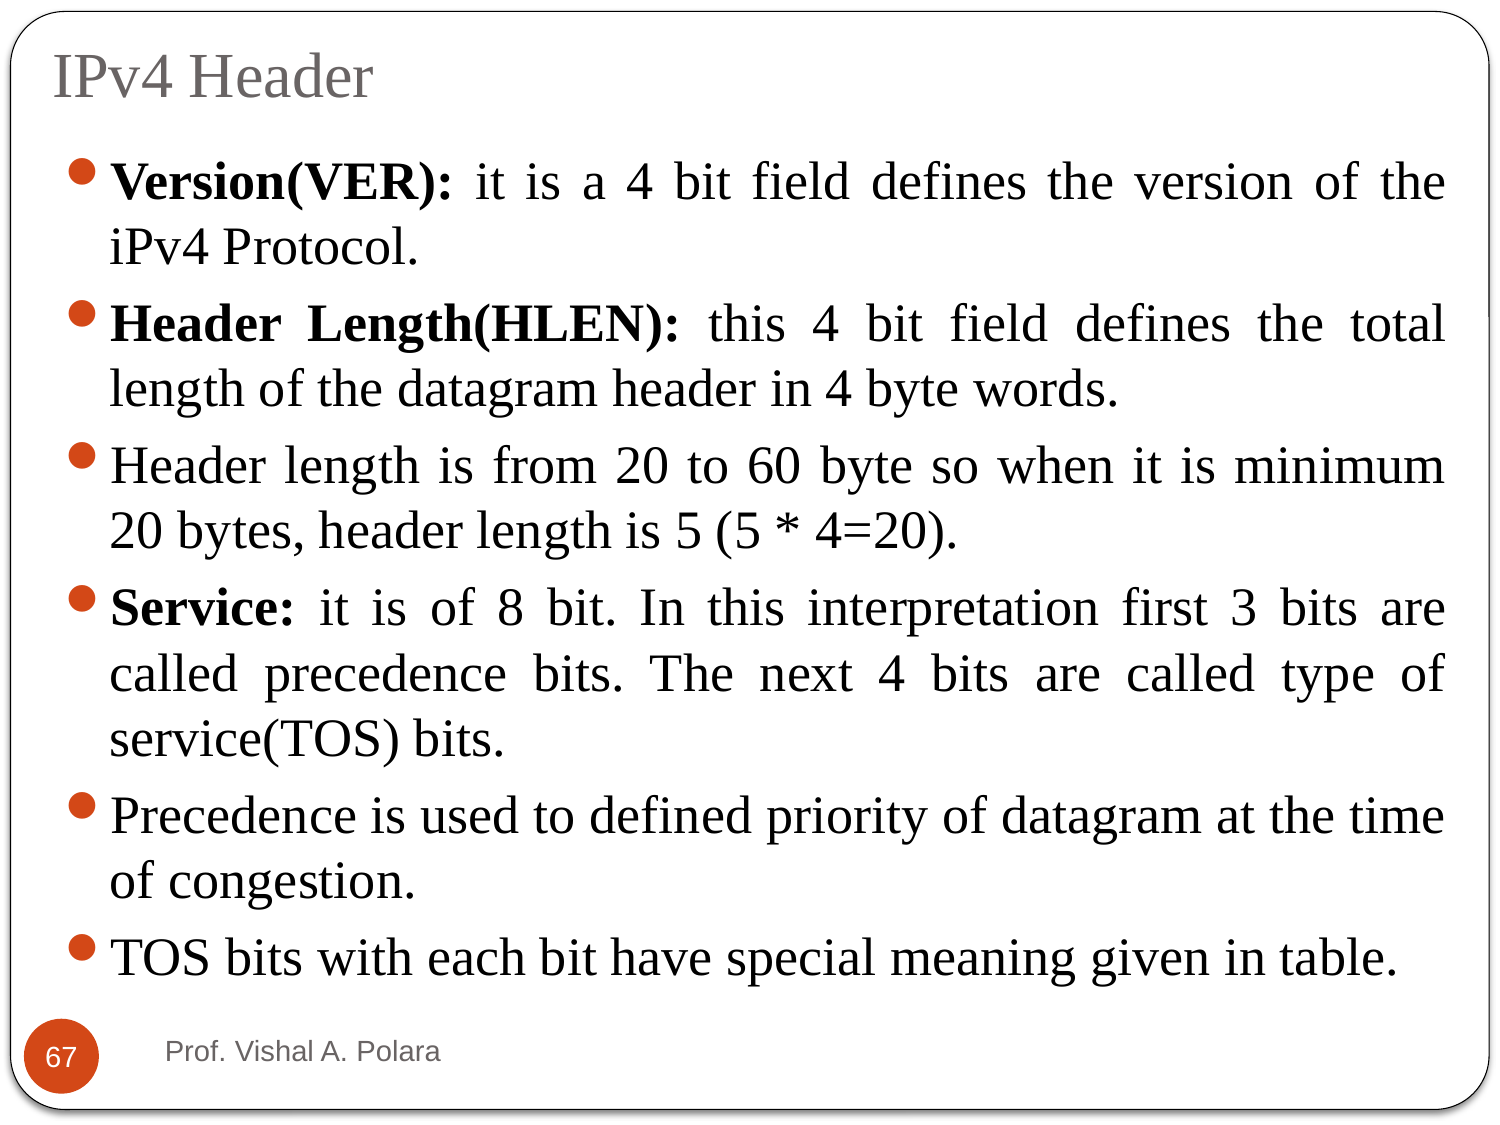

# IPv4 Header
Version(VER): it is a 4 bit field defines the version of the iPv4 Protocol.
Header Length(HLEN): this 4 bit field defines the total length of the datagram header in 4 byte words.
Header length is from 20 to 60 byte so when it is minimum 20 bytes, header length is 5 (5 * 4=20).
Service: it is of 8 bit. In this interpretation first 3 bits are called precedence bits. The next 4 bits are called type of service(TOS) bits.
Precedence is used to defined priority of datagram at the time of congestion.
TOS bits with each bit have special meaning given in table.

Prof. Vishal A. Polara
67